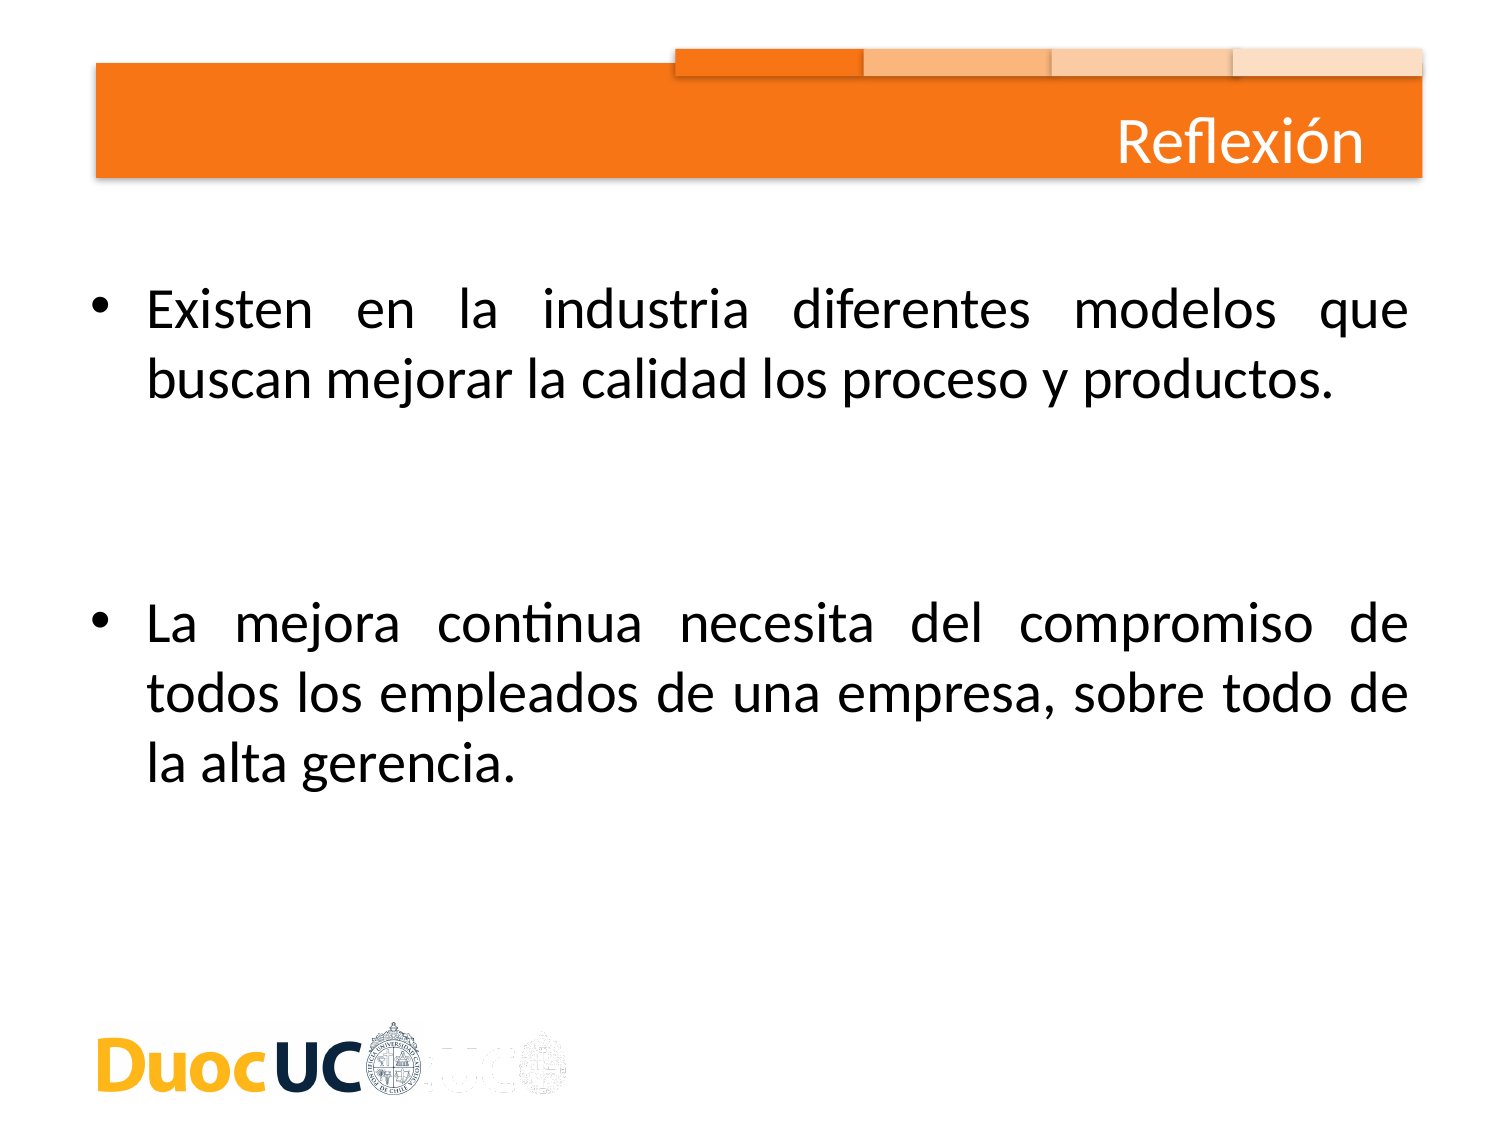

Reflexión
Existen en la industria diferentes modelos que buscan mejorar la calidad los proceso y productos.

La mejora continua necesita del compromiso de todos los empleados de una empresa, sobre todo de la alta gerencia.